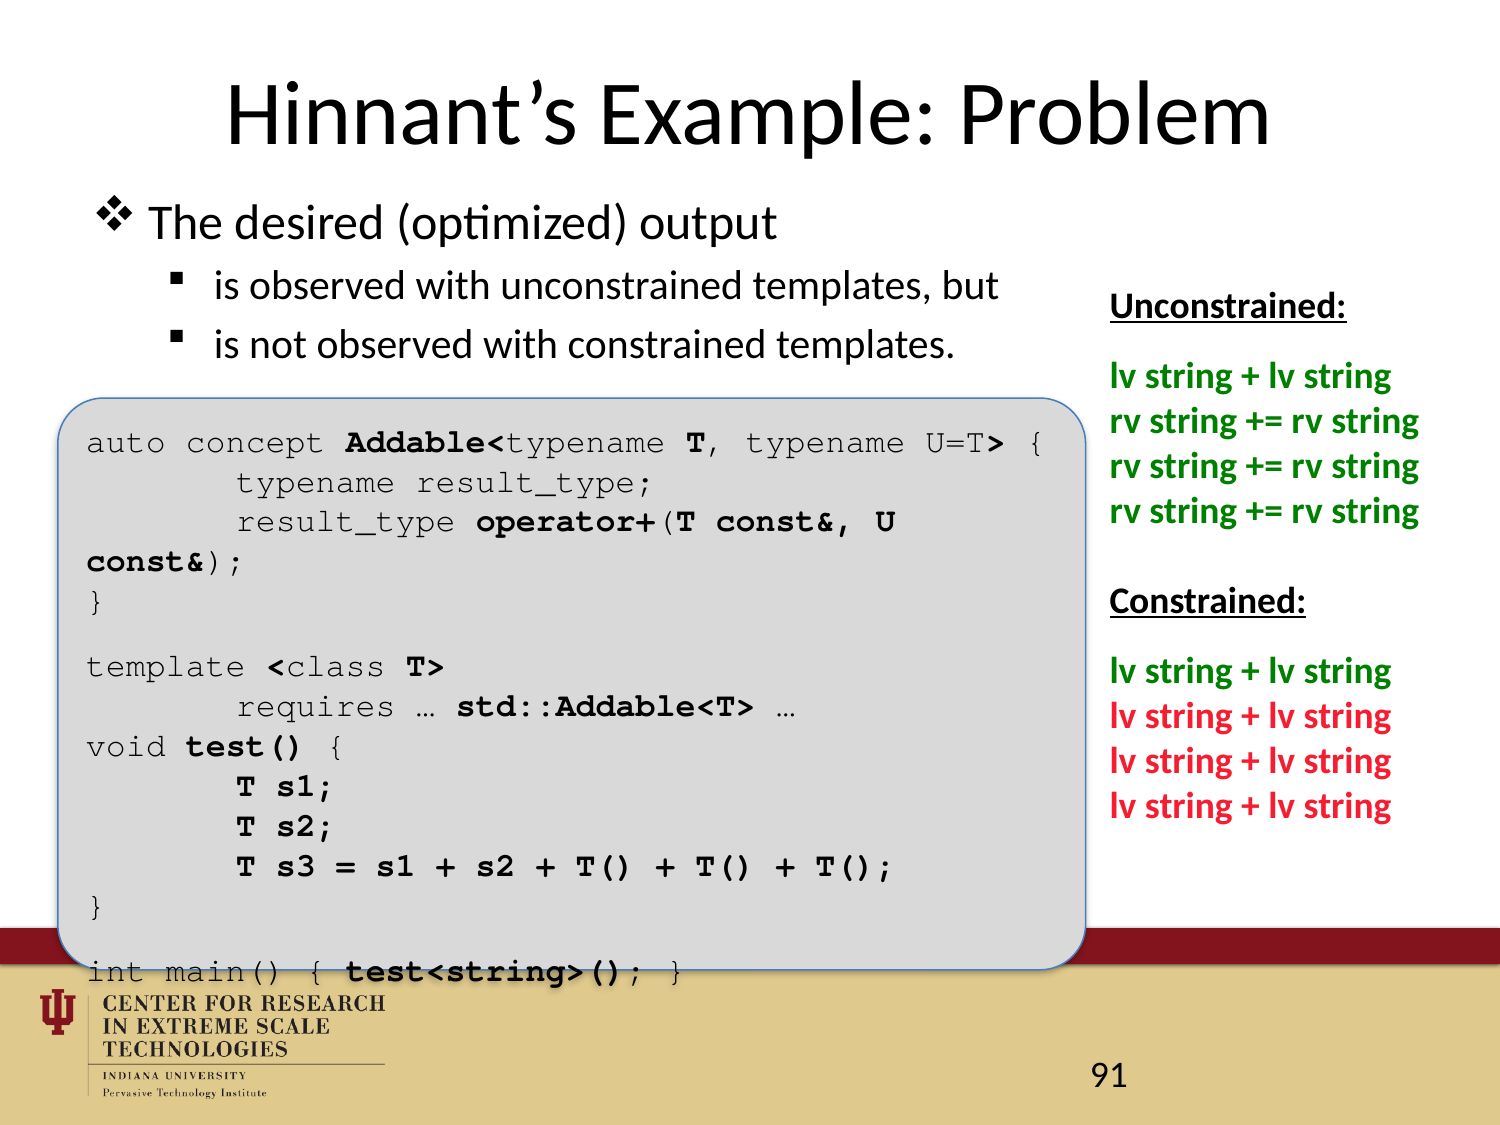

# Hinnant’s Example: Problem
The desired (optimized) output
is observed with unconstrained templates, but
is not observed with constrained templates.
Unconstrained:

lv string + lv string
rv string += rv string
rv string += rv string
rv string += rv string

Constrained:

lv string + lv string
lv string + lv string
lv string + lv string
lv string + lv string

auto concept Addable<typename T, typename U=T> {
	typename result_type;
	result_type operator+(T const&, U const&);
}

template <class T>
	requires … std::Addable<T> …
void test() {
	T s1;
	T s2;
	T s3 = s1 + s2 + T() + T() + T();
}

int main() { test<string>(); }
91